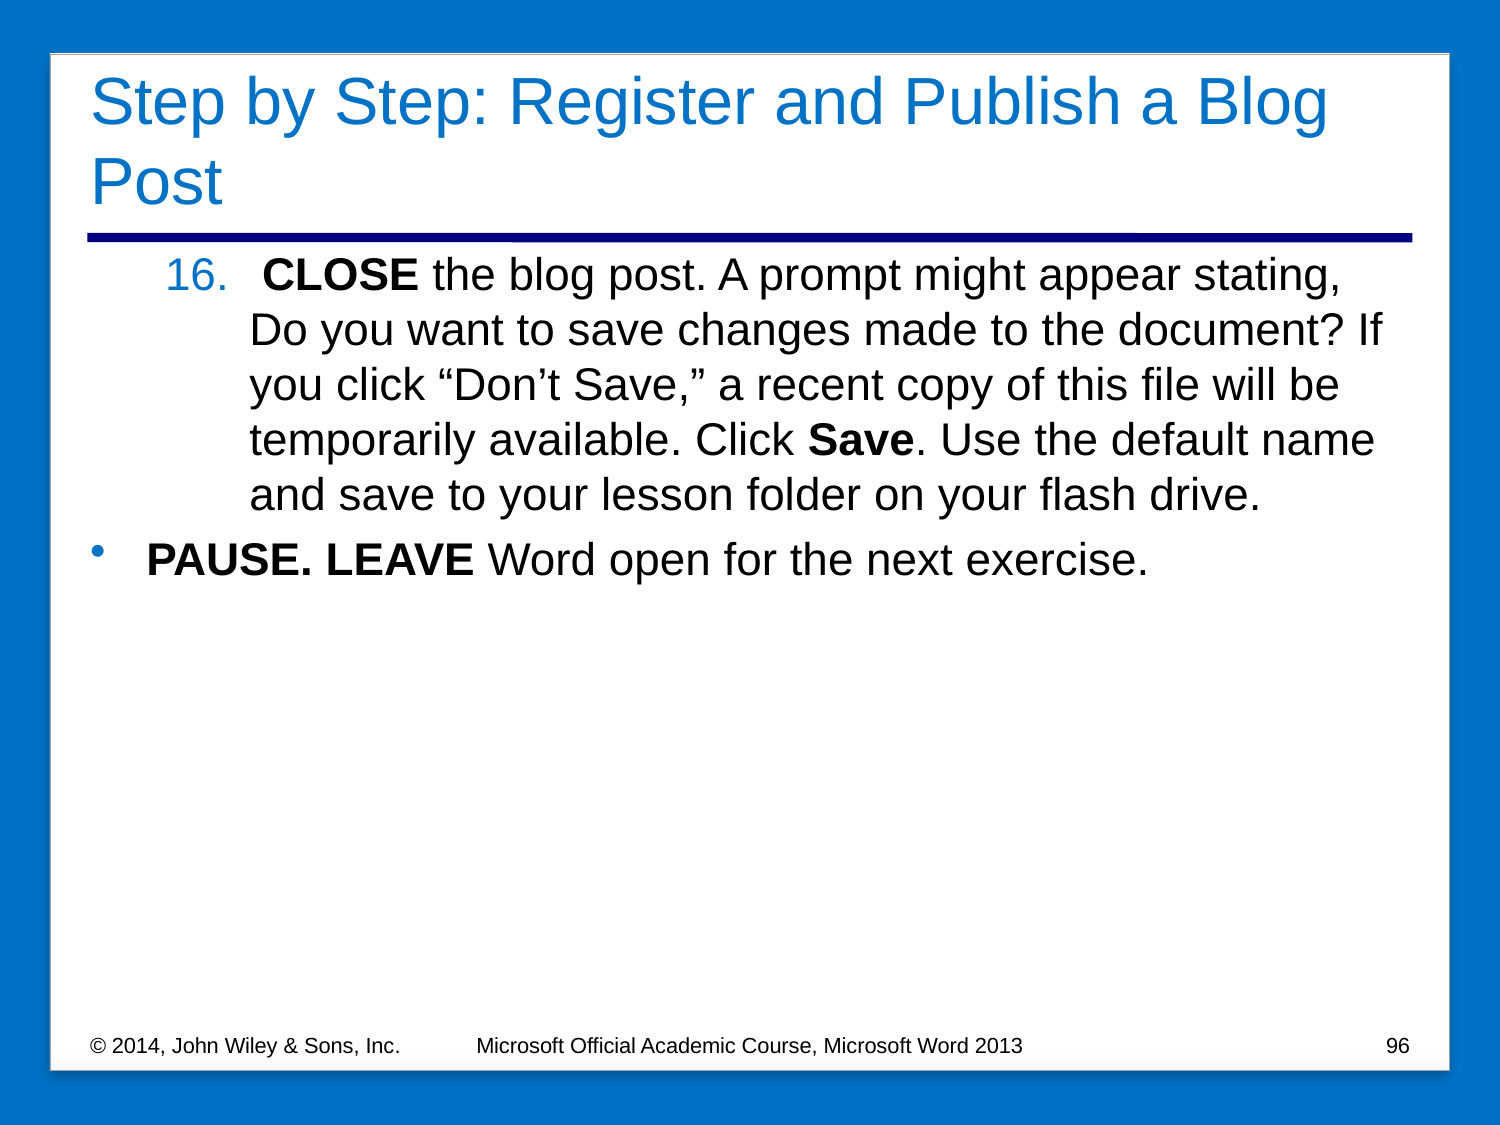

# Step by Step: Register and Publish a Blog Post
 CLOSE the blog post. A prompt might appear stating, Do you want to save changes made to the document? If you click “Don’t Save,” a recent copy of this file will be temporarily available. Click Save. Use the default name and save to your lesson folder on your flash drive.
PAUSE. LEAVE Word open for the next exercise.
© 2014, John Wiley & Sons, Inc.
Microsoft Official Academic Course, Microsoft Word 2013
96